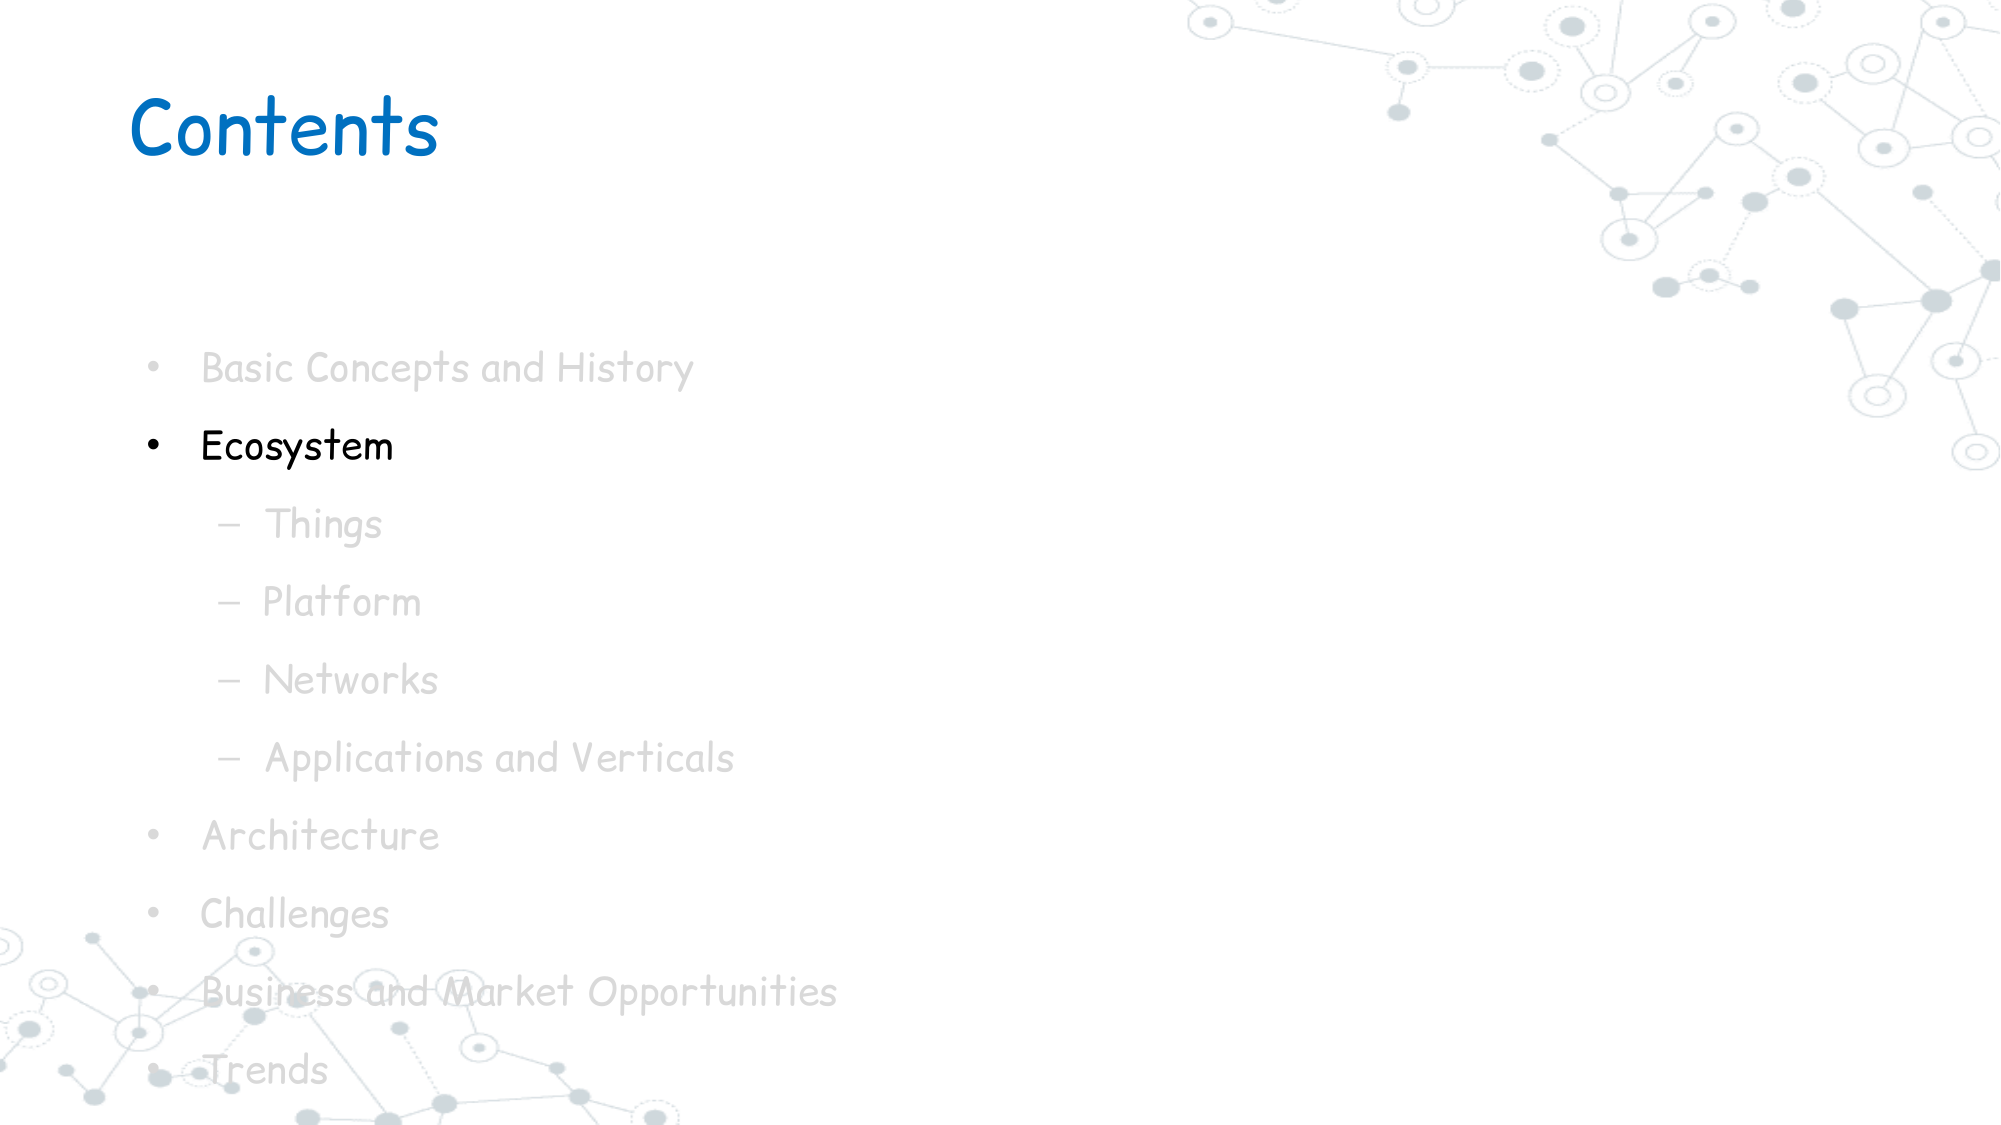

# Contents
Basic Concepts and History
Ecosystem
Things
Platform
Networks
Applications and Verticals
Architecture
Challenges
Business and Market Opportunities
Trends